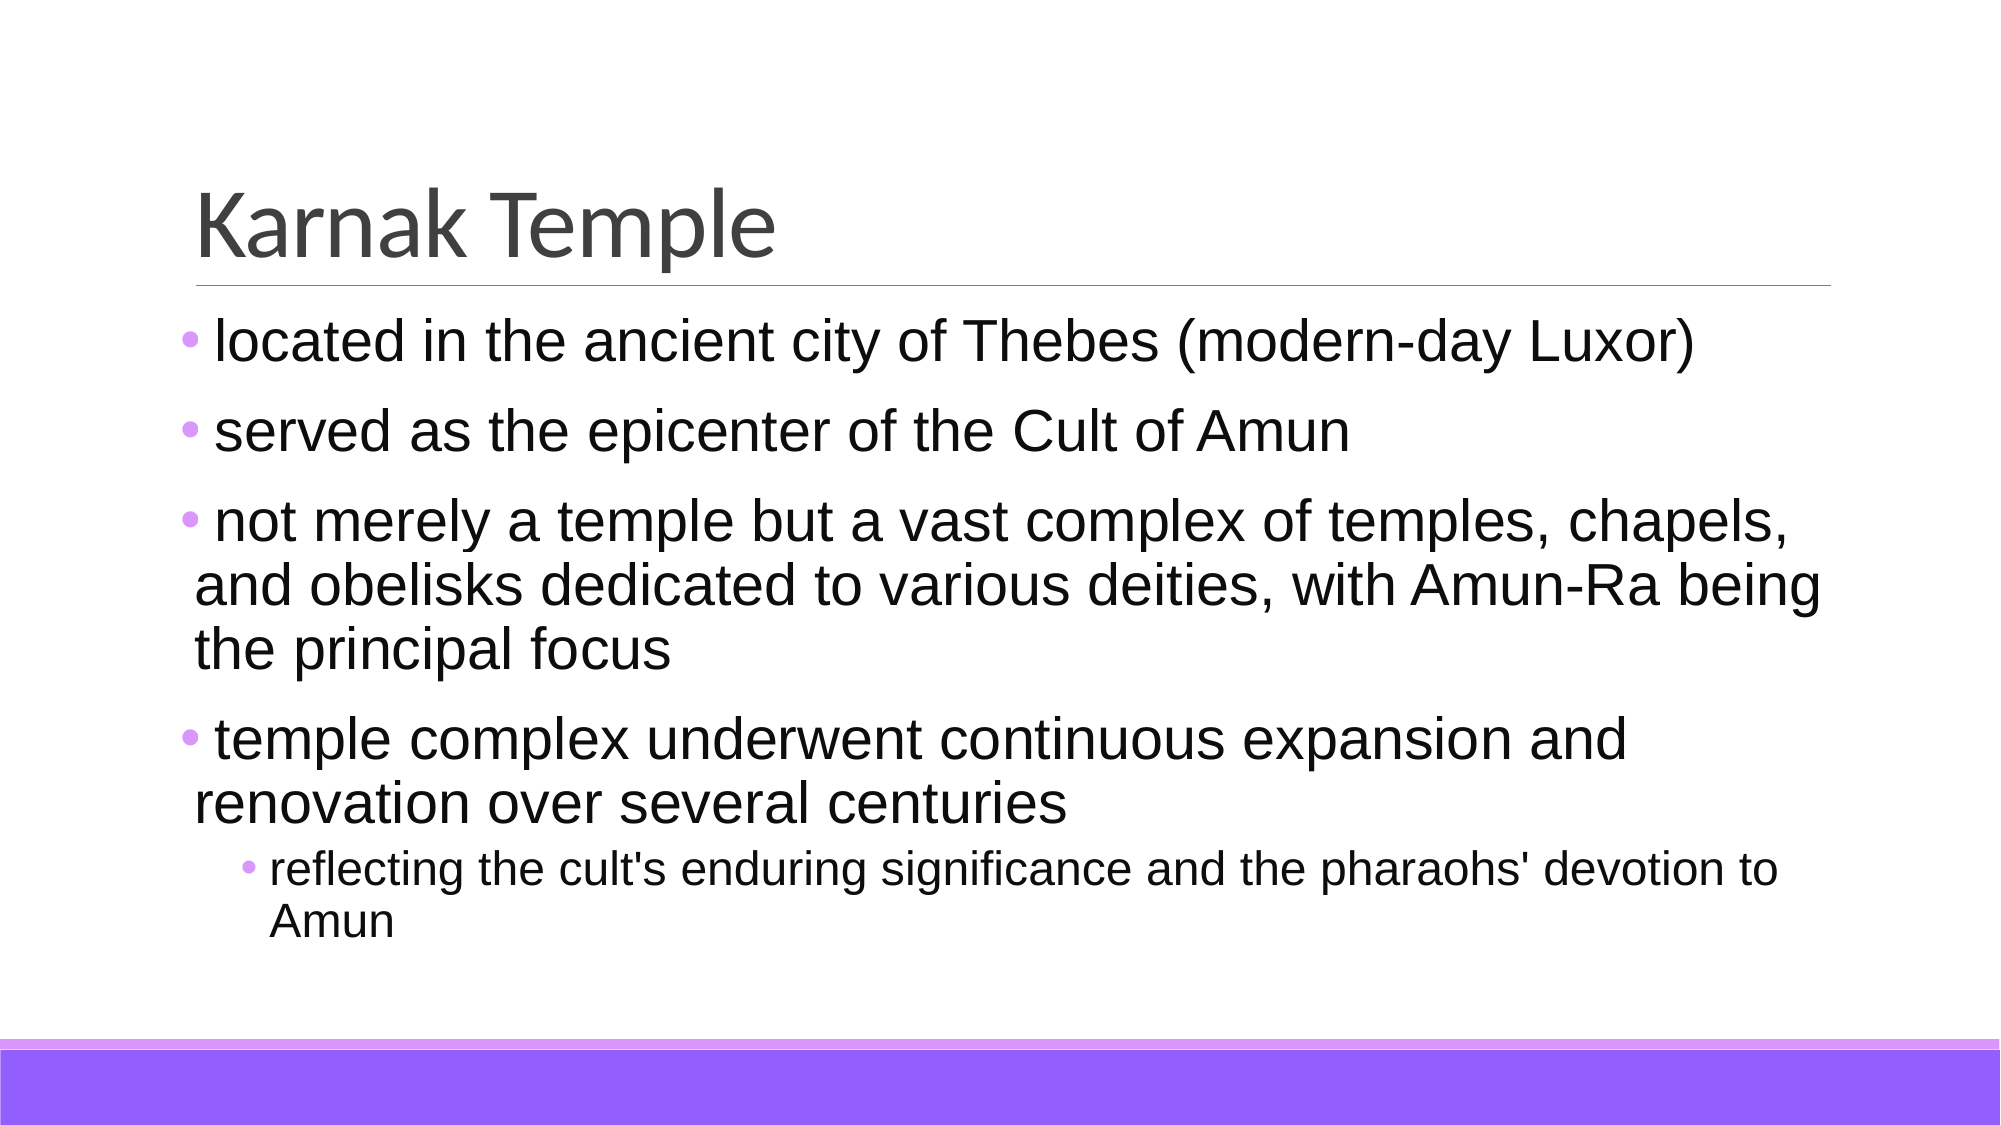

# Karnak Temple
 located in the ancient city of Thebes (modern-day Luxor)
 served as the epicenter of the Cult of Amun
 not merely a temple but a vast complex of temples, chapels, and obelisks dedicated to various deities, with Amun-Ra being the principal focus
 temple complex underwent continuous expansion and renovation over several centuries
reflecting the cult's enduring significance and the pharaohs' devotion to Amun